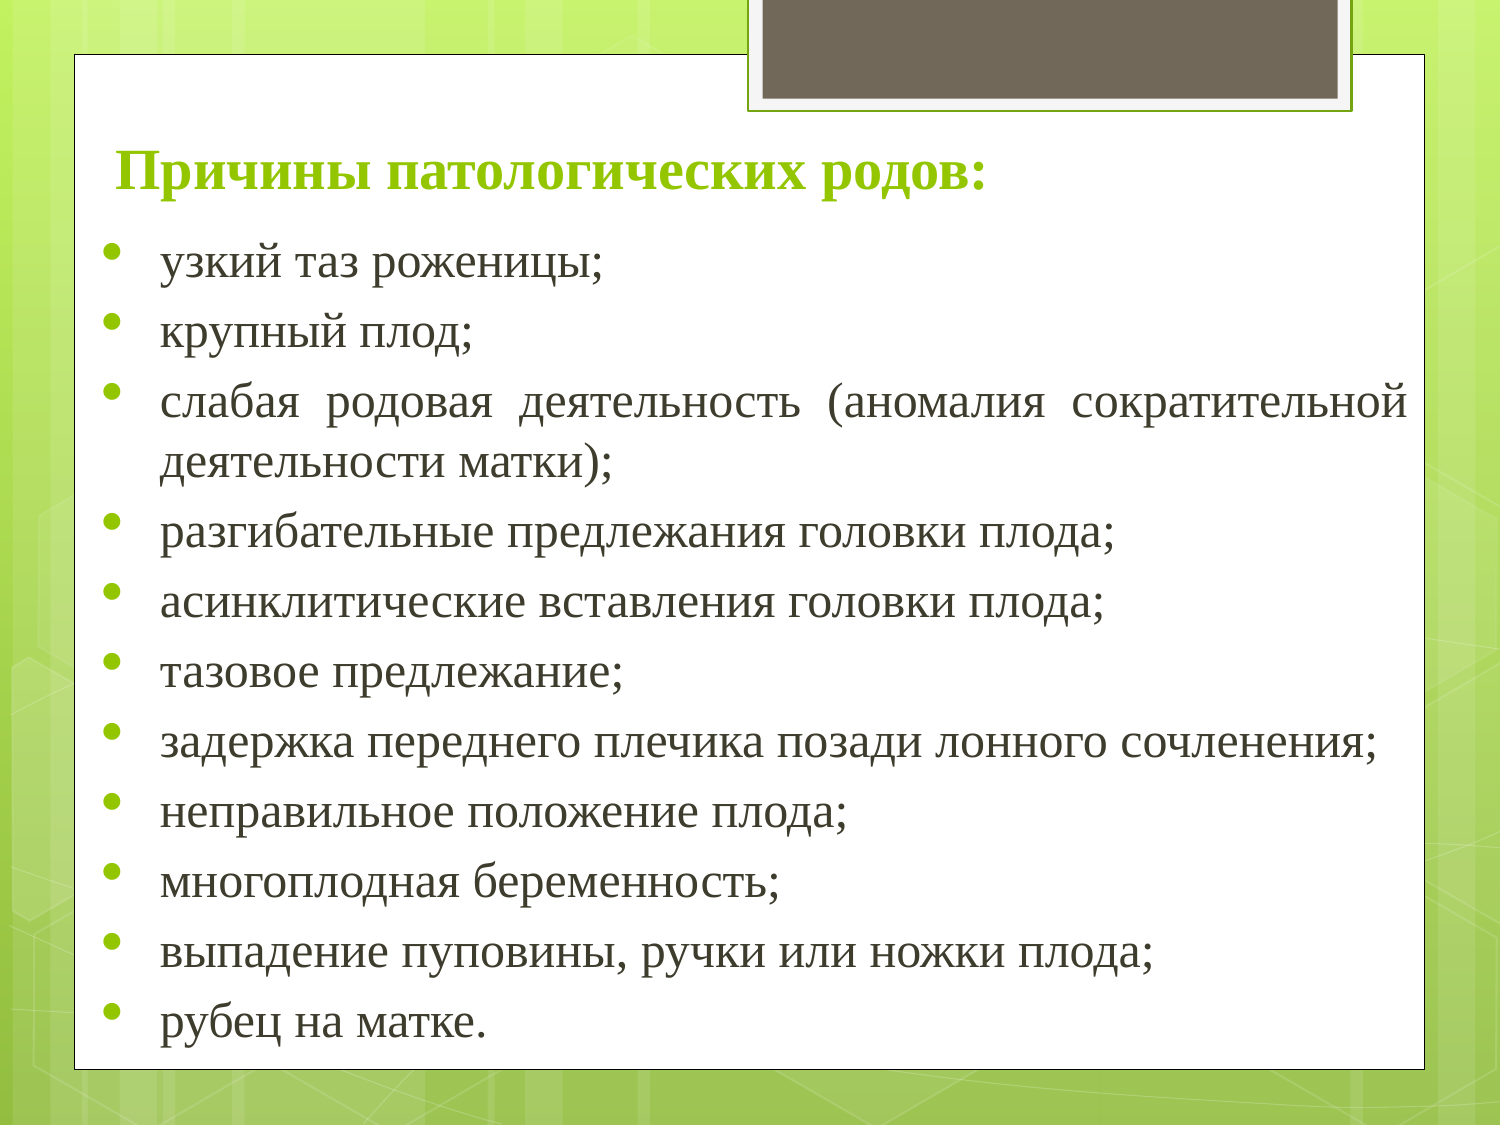

# Причины патологических родов:
узкий таз роженицы;
крупный плод;
слабая родовая деятельность (аномалия сократительной деятельности матки);
разгибательные предлежания головки плода;
асинклитические вставления головки плода;
тазовое предлежание;
задержка переднего плечика позади лонного сочленения;
неправильное положение плода;
многоплодная беременность;
выпадение пуповины, ручки или ножки плода;
рубец на матке.